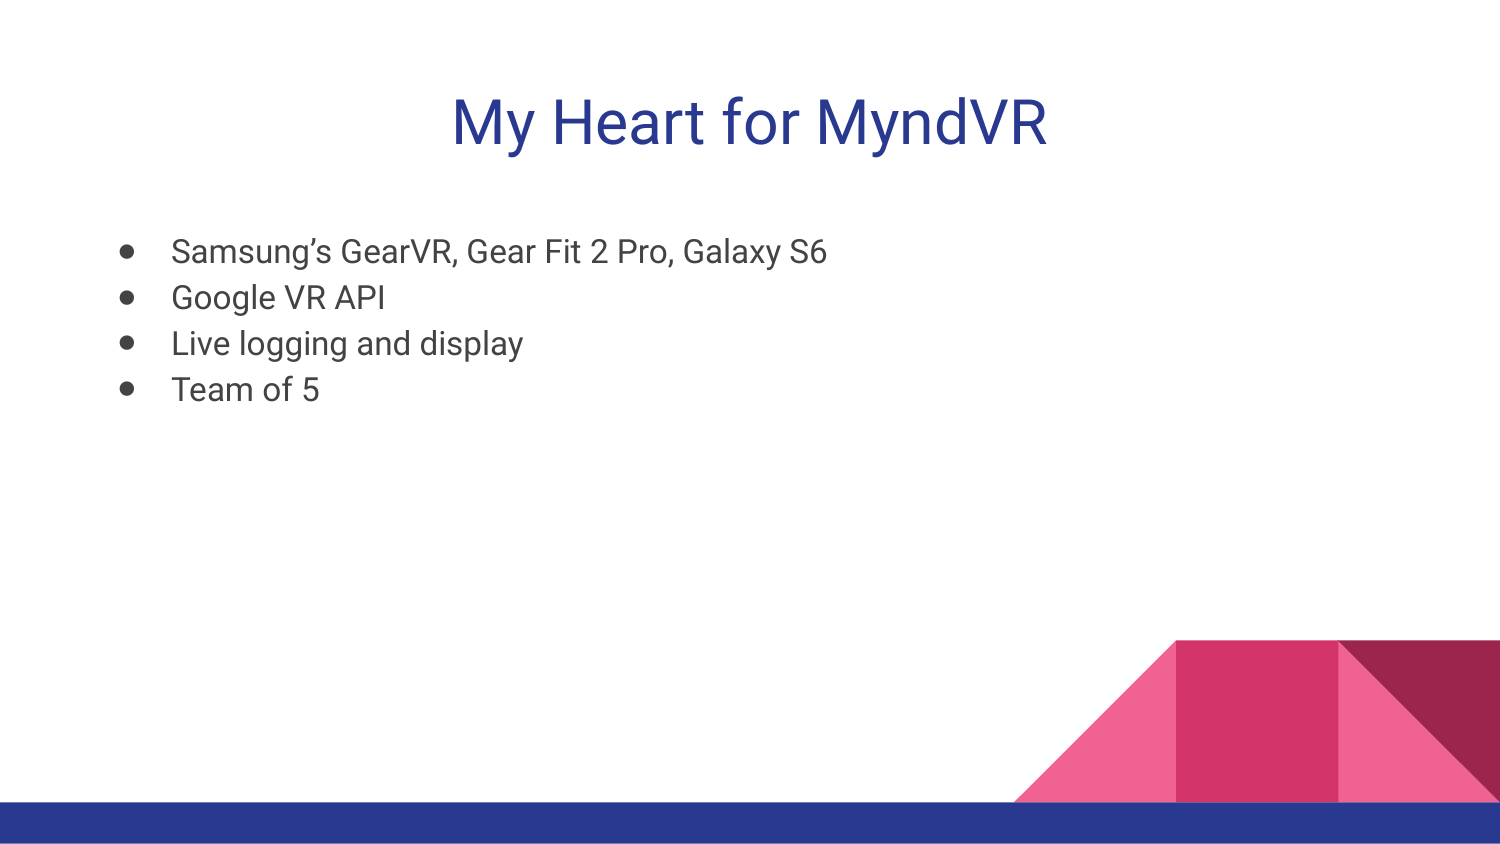

# My Heart for MyndVR
Samsung’s GearVR, Gear Fit 2 Pro, Galaxy S6
Google VR API
Live logging and display
Team of 5